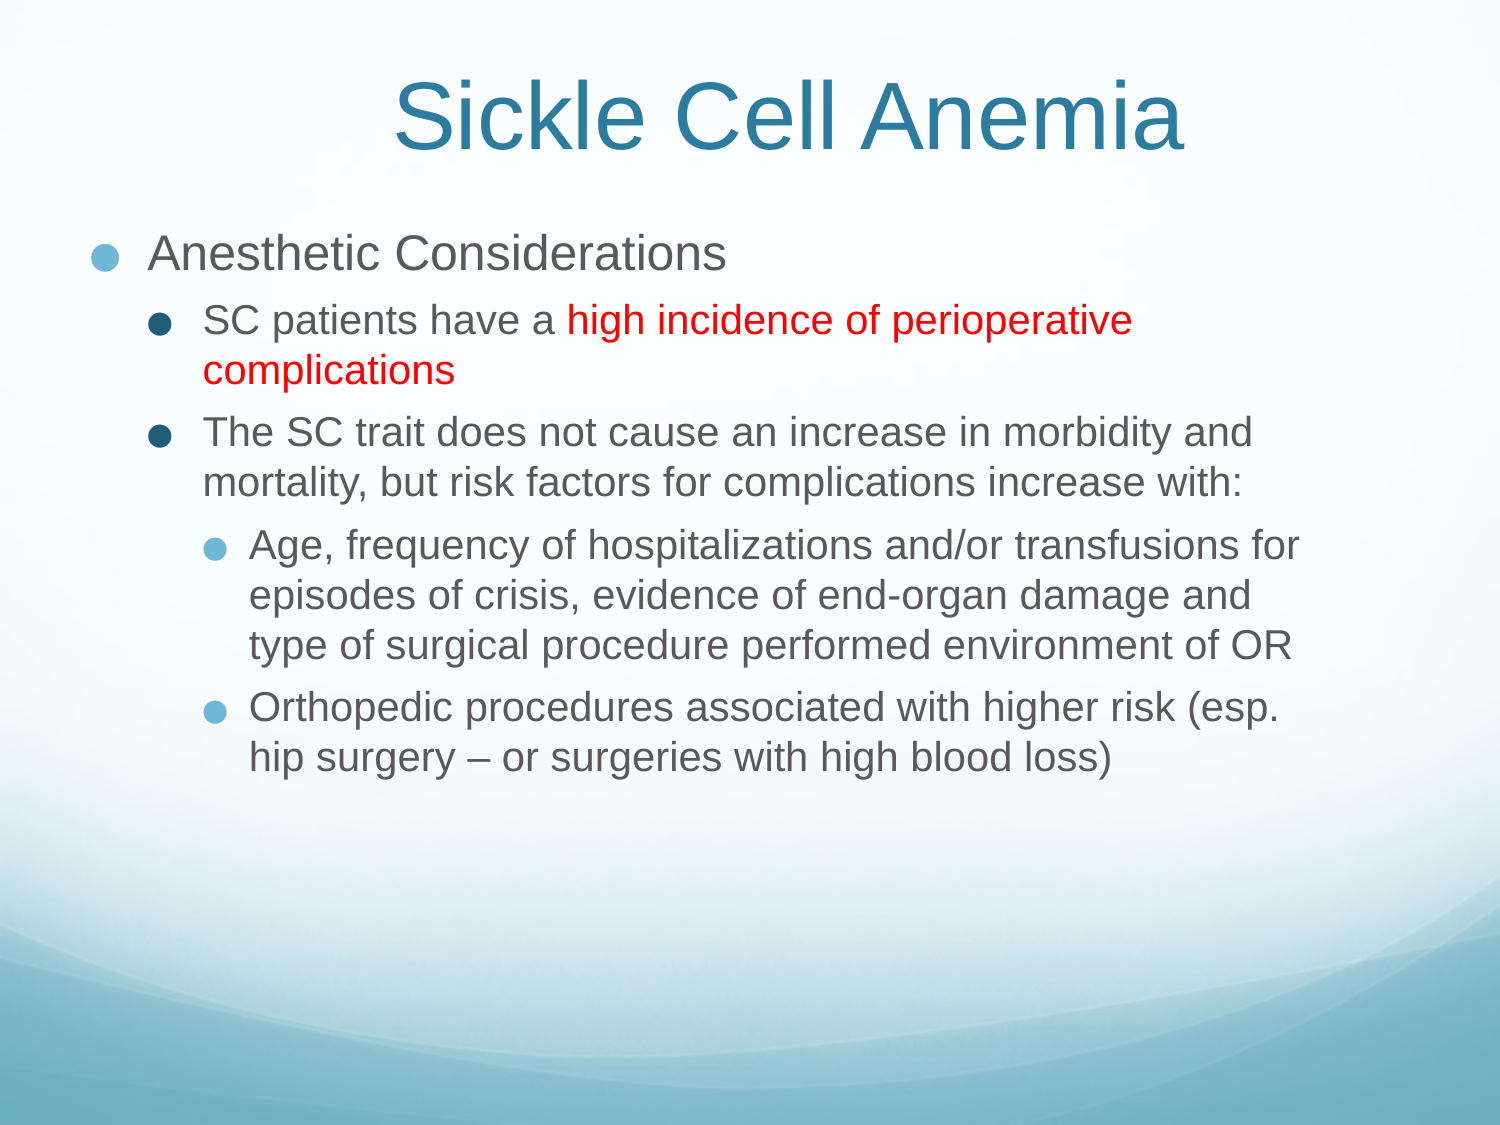

Sickle Cell Anemia
Anesthetic Considerations
SC patients have a high incidence of perioperative complications
The SC trait does not cause an increase in morbidity and mortality, but risk factors for complications increase with:
Age, frequency of hospitalizations and/or transfusions for episodes of crisis, evidence of end-organ damage and type of surgical procedure performed environment of OR
Orthopedic procedures associated with higher risk (esp. hip surgery – or surgeries with high blood loss)